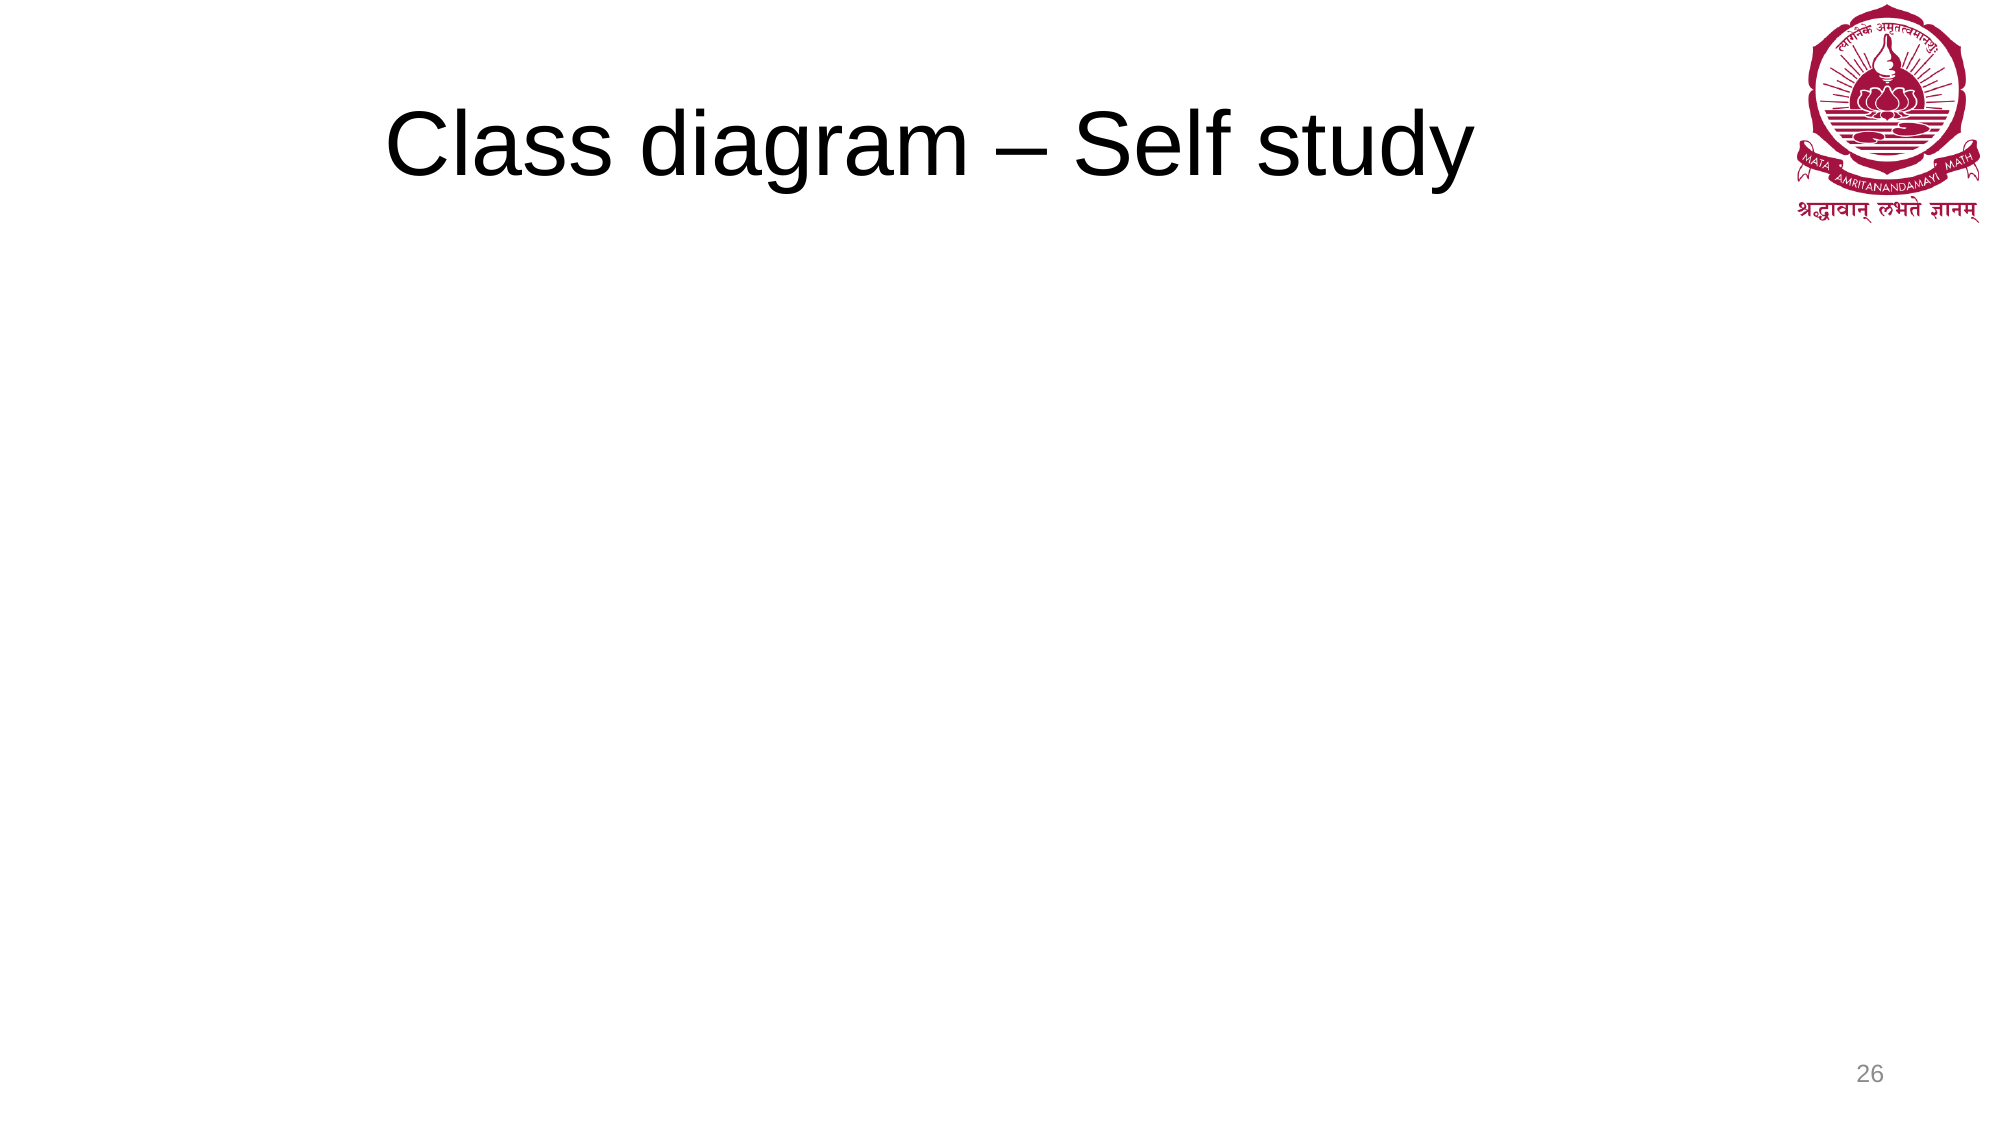

# Class diagram – Self study

26